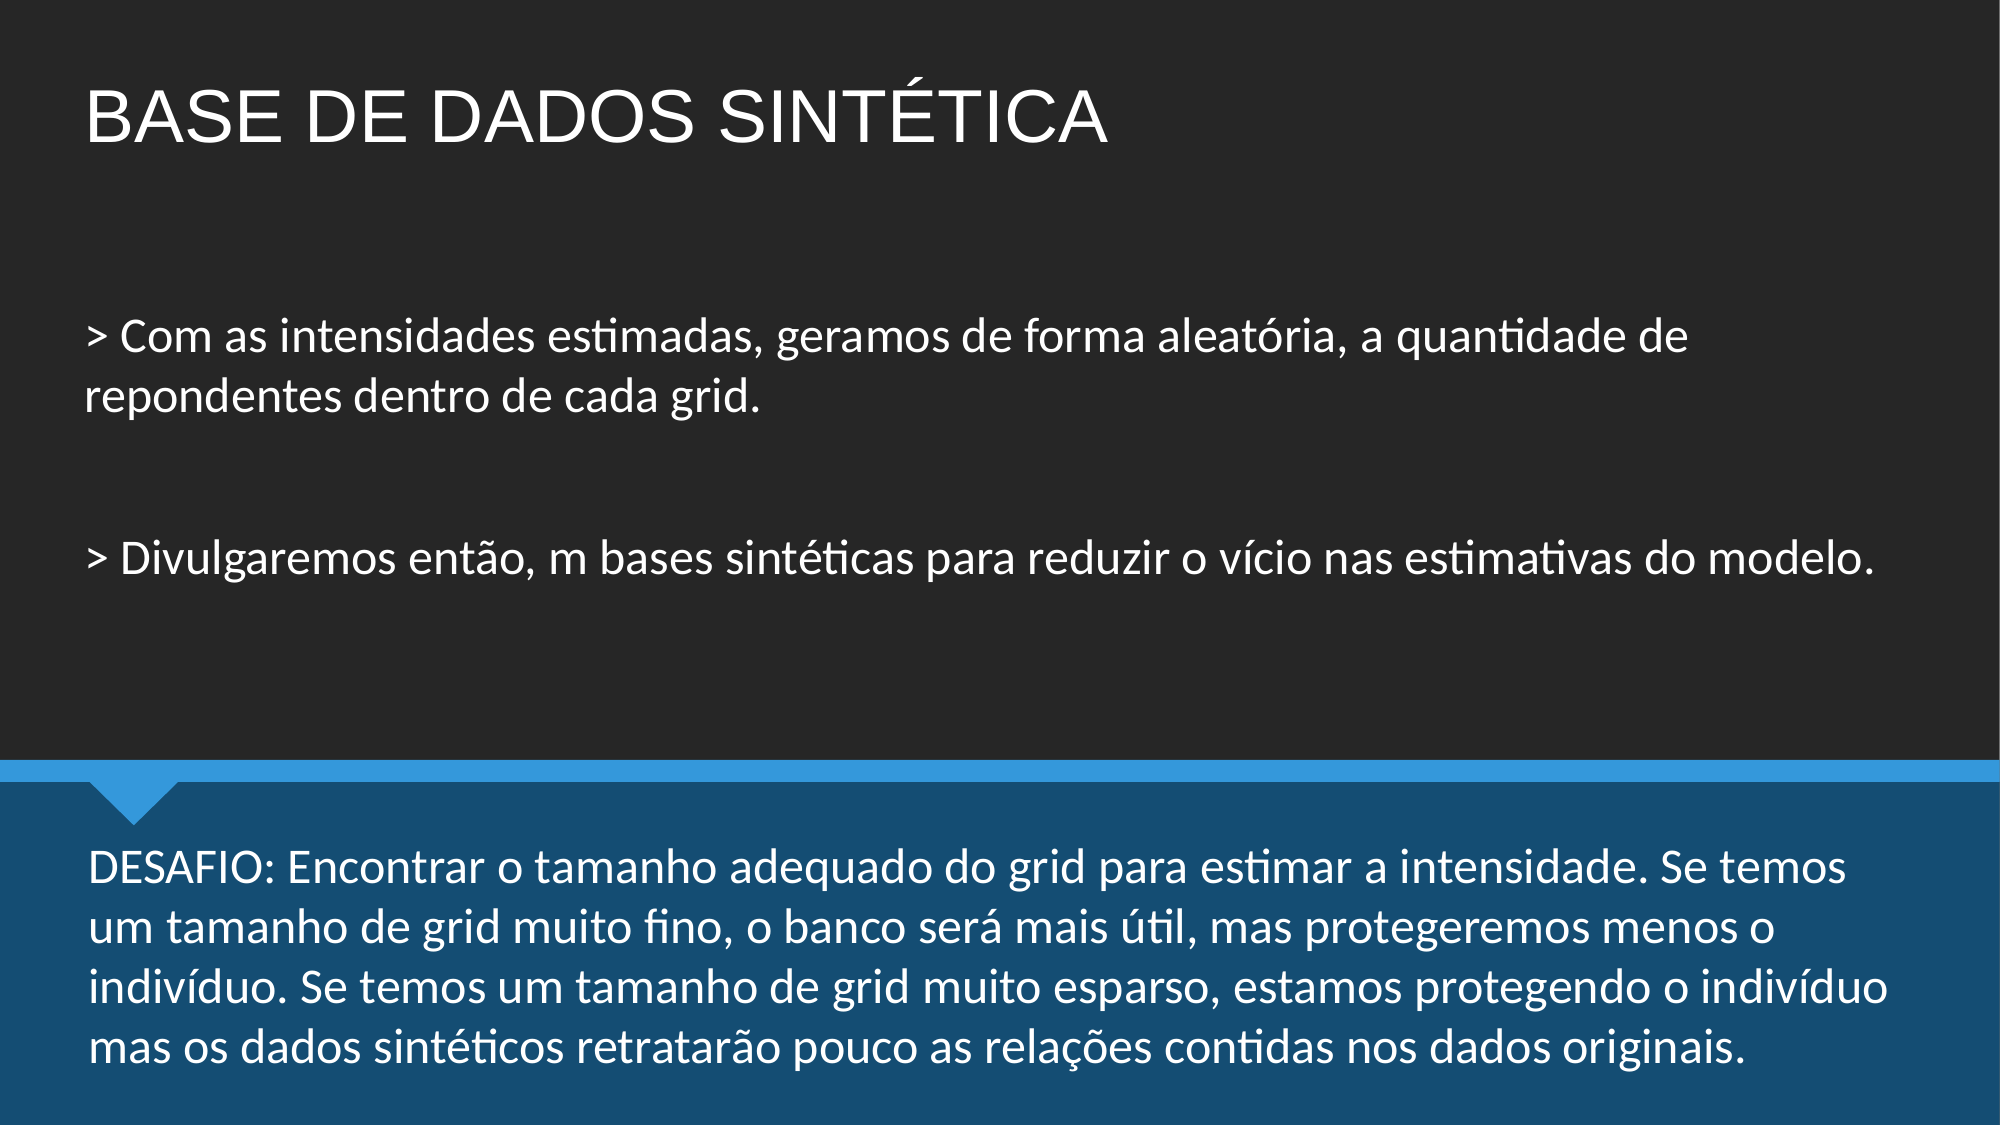

# BASE DE DADOS SINTÉTICA
> Com as intensidades estimadas, geramos de forma aleatória, a quantidade de repondentes dentro de cada grid.

> Divulgaremos então, m bases sintéticas para reduzir o vício nas estimativas do modelo.

DESAFIO: Encontrar o tamanho adequado do grid para estimar a intensidade. Se temos um tamanho de grid muito fino, o banco será mais útil, mas protegeremos menos o indivíduo. Se temos um tamanho de grid muito esparso, estamos protegendo o indivíduo mas os dados sintéticos retratarão pouco as relações contidas nos dados originais.